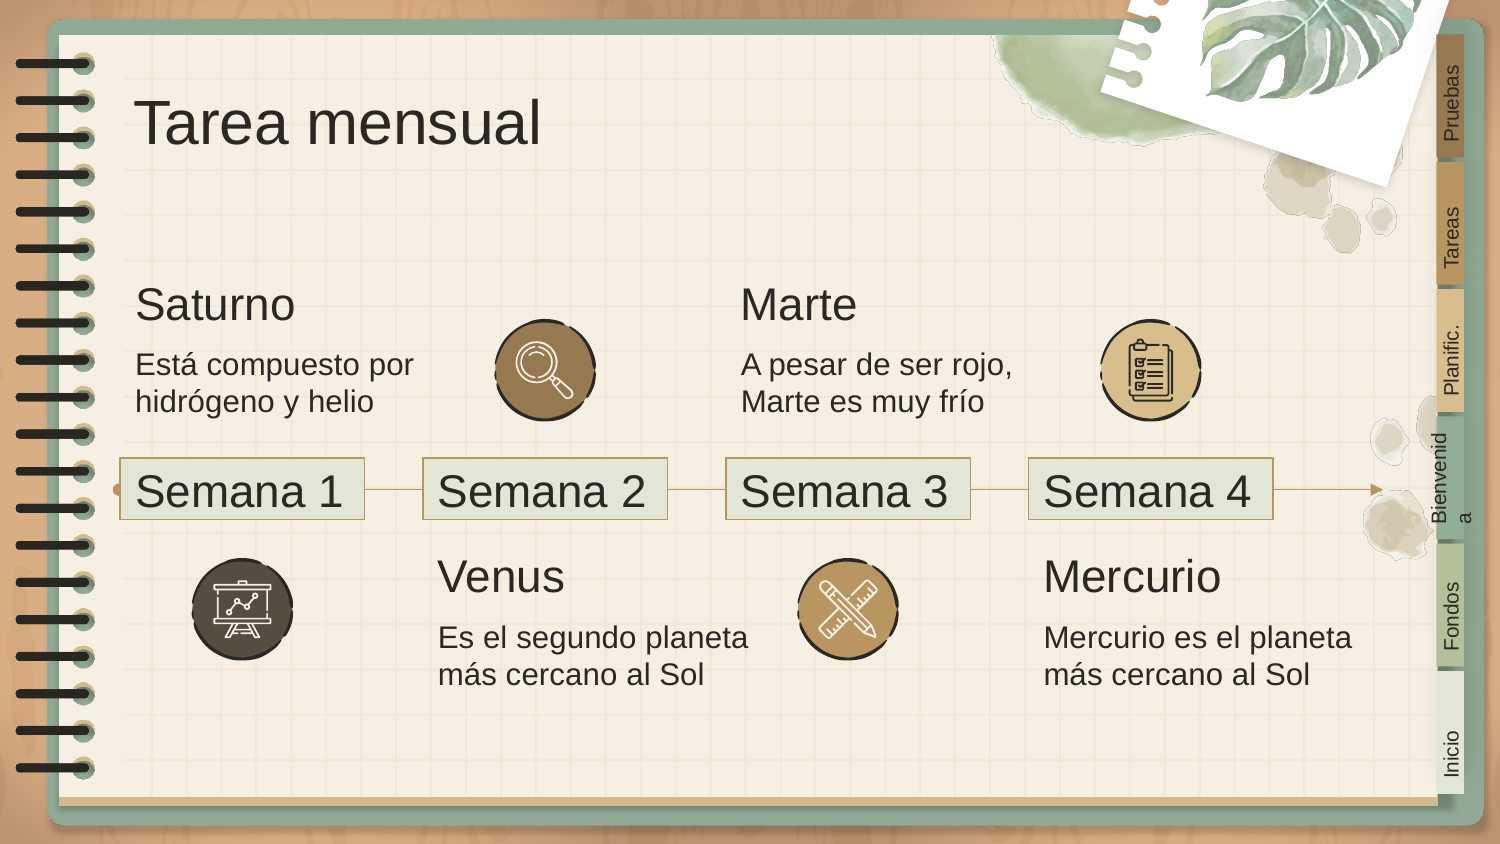

# Tarea mensual
Pruebas
Tareas
Saturno
Marte

Planific.

Está compuesto por hidrógeno y helio
A pesar de ser rojo, Marte es muy frío
Semana 1
Semana 2
Semana 3
Semana 4
Bienvenida
Venus
Mercurio

Fondos
Es el segundo planeta más cercano al Sol
Mercurio es el planeta más cercano al Sol
Inicio